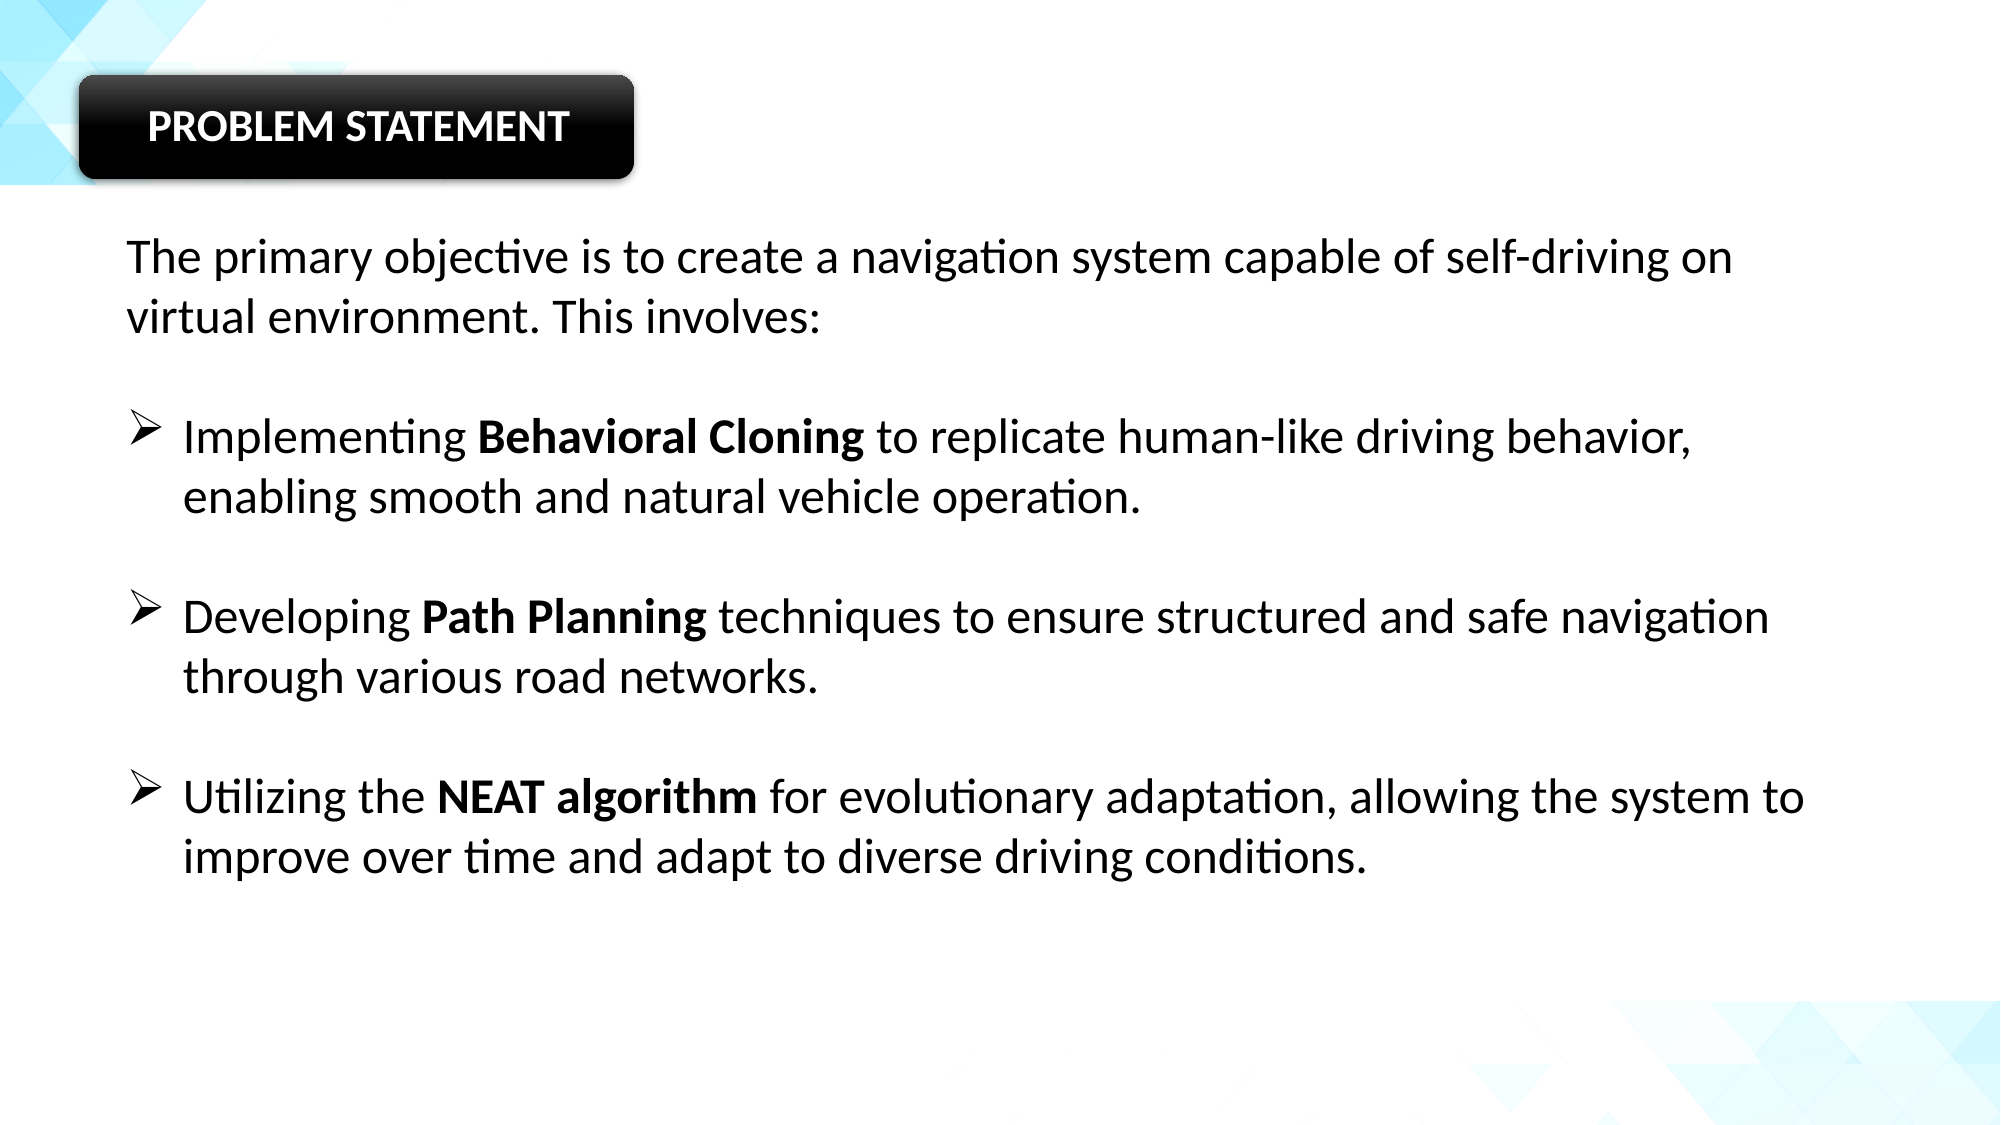

PROBLEM STATEMENT
The primary objective is to create a navigation system capable of self-driving on virtual environment. This involves:

Implementing Behavioral Cloning to replicate human-like driving behavior, enabling smooth and natural vehicle operation.

Developing Path Planning techniques to ensure structured and safe navigation through various road networks.

Utilizing the NEAT algorithm for evolutionary adaptation, allowing the system to improve over time and adapt to diverse driving conditions.